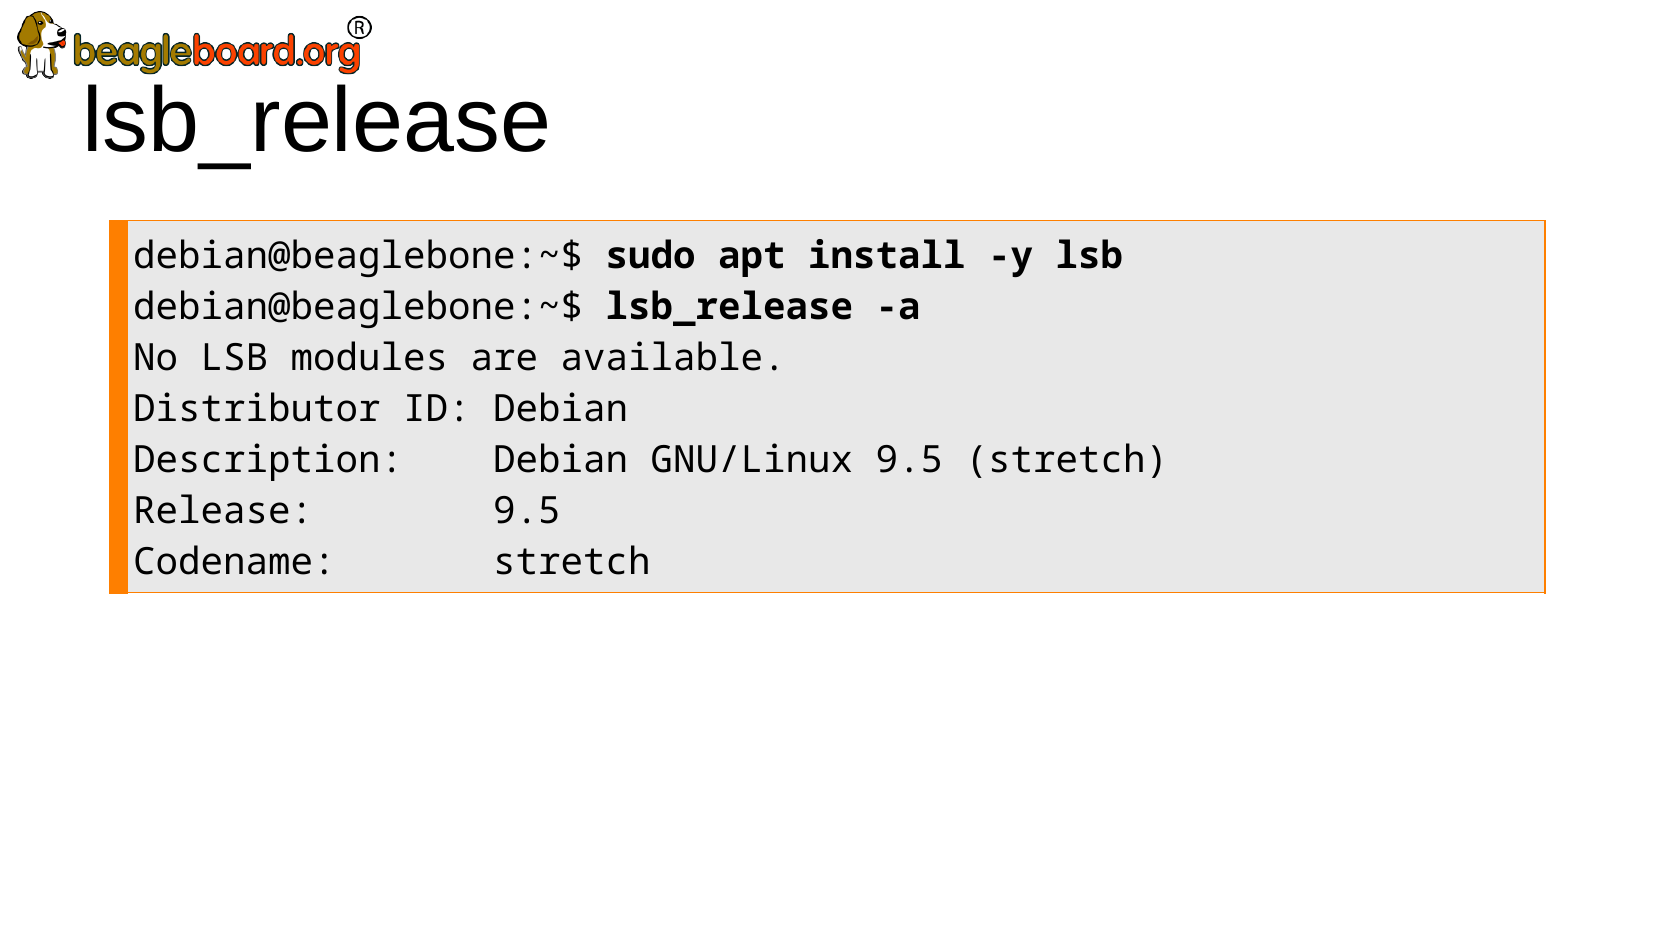

lsb_release

| debian@beaglebone:~$ sudo apt install -y lsb debian@beaglebone:~$ lsb\_release -a No LSB modules are available. Distributor ID: Debian Description: Debian GNU/Linux 9.5 (stretch) Release: 9.5 Codename: stretch |
| --- |